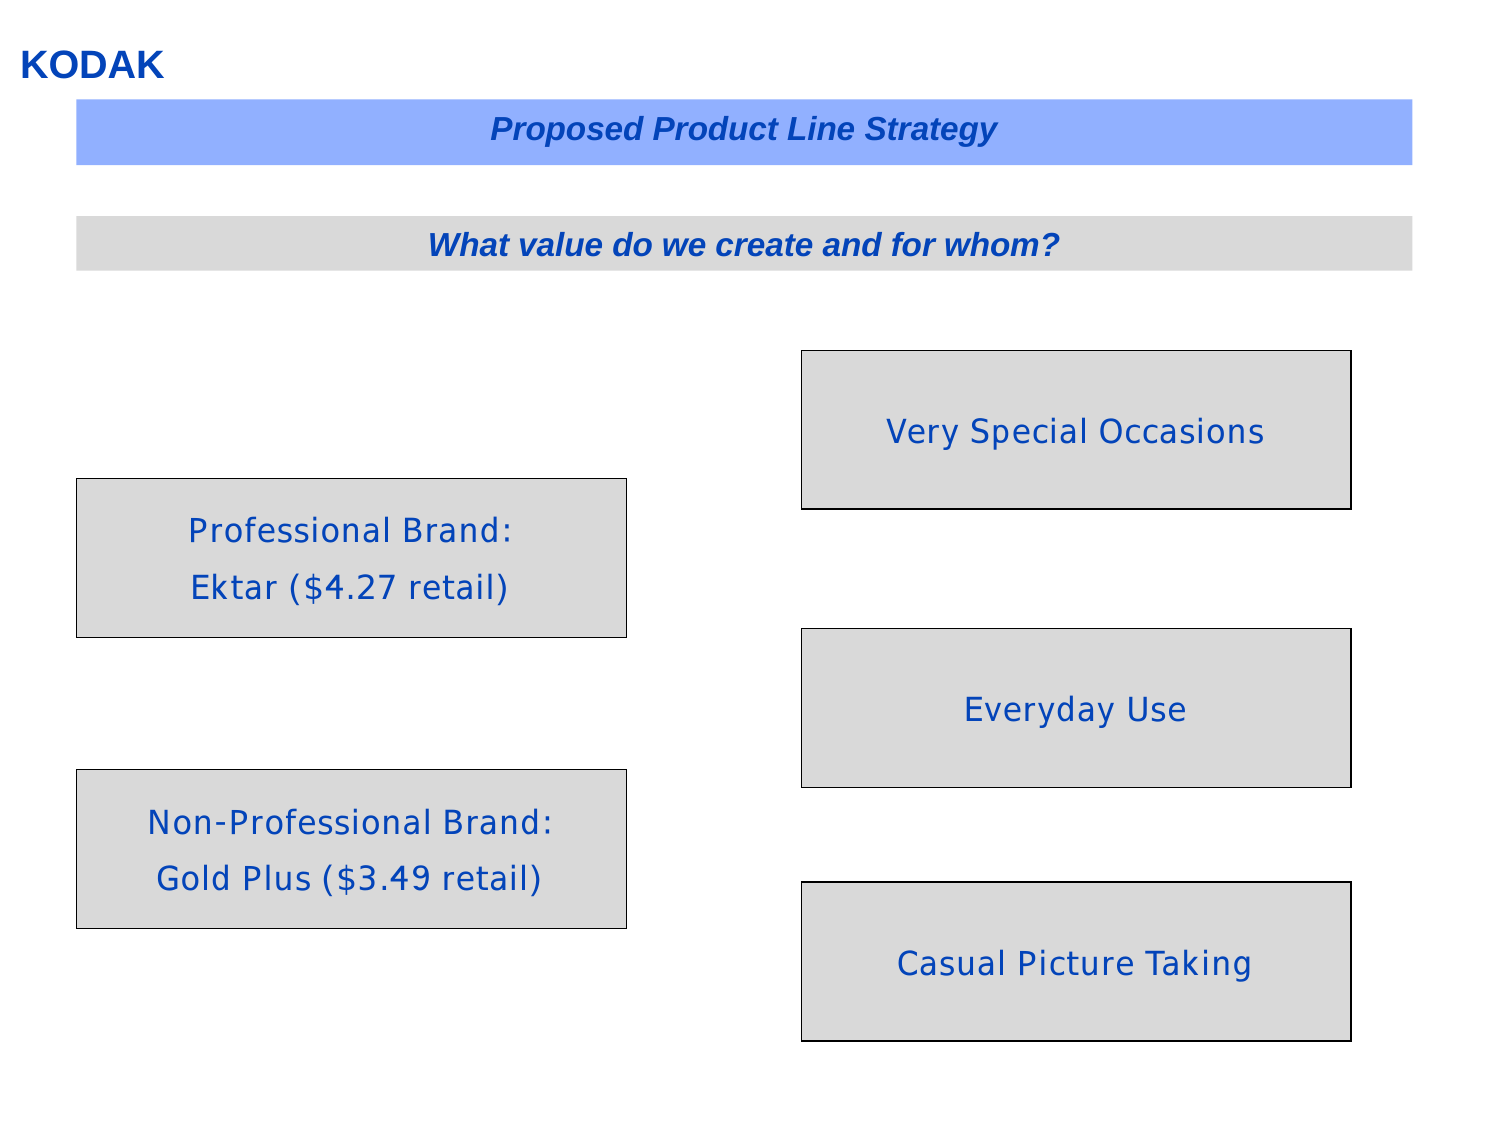

# KODAK
Proposed Product Line Strategy
What value do we create and for whom?
Very Special Occasions
Everyday Use
Casual Picture Taking
Professional Brand:
Ektar ($4.27 retail)
Non-Professional Brand:
Gold Plus ($3.49 retail)